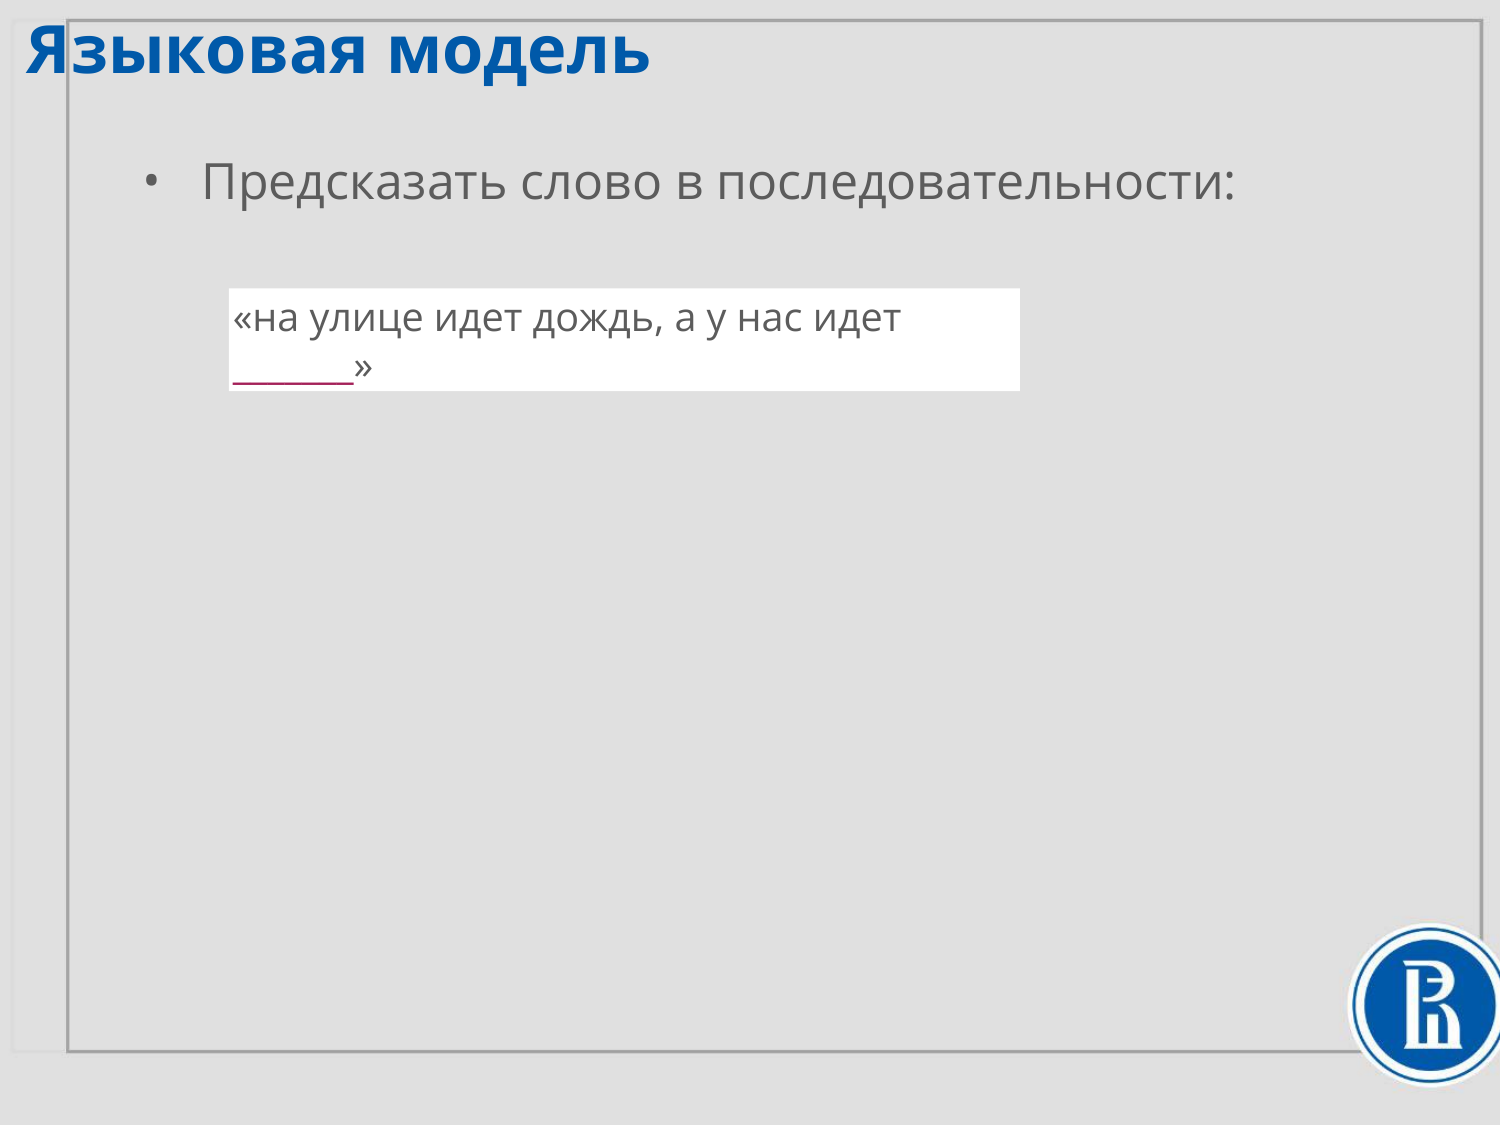

Языковая модель
Предсказать слово в последовательности:

«на улице идет дождь, а у нас идет _______»